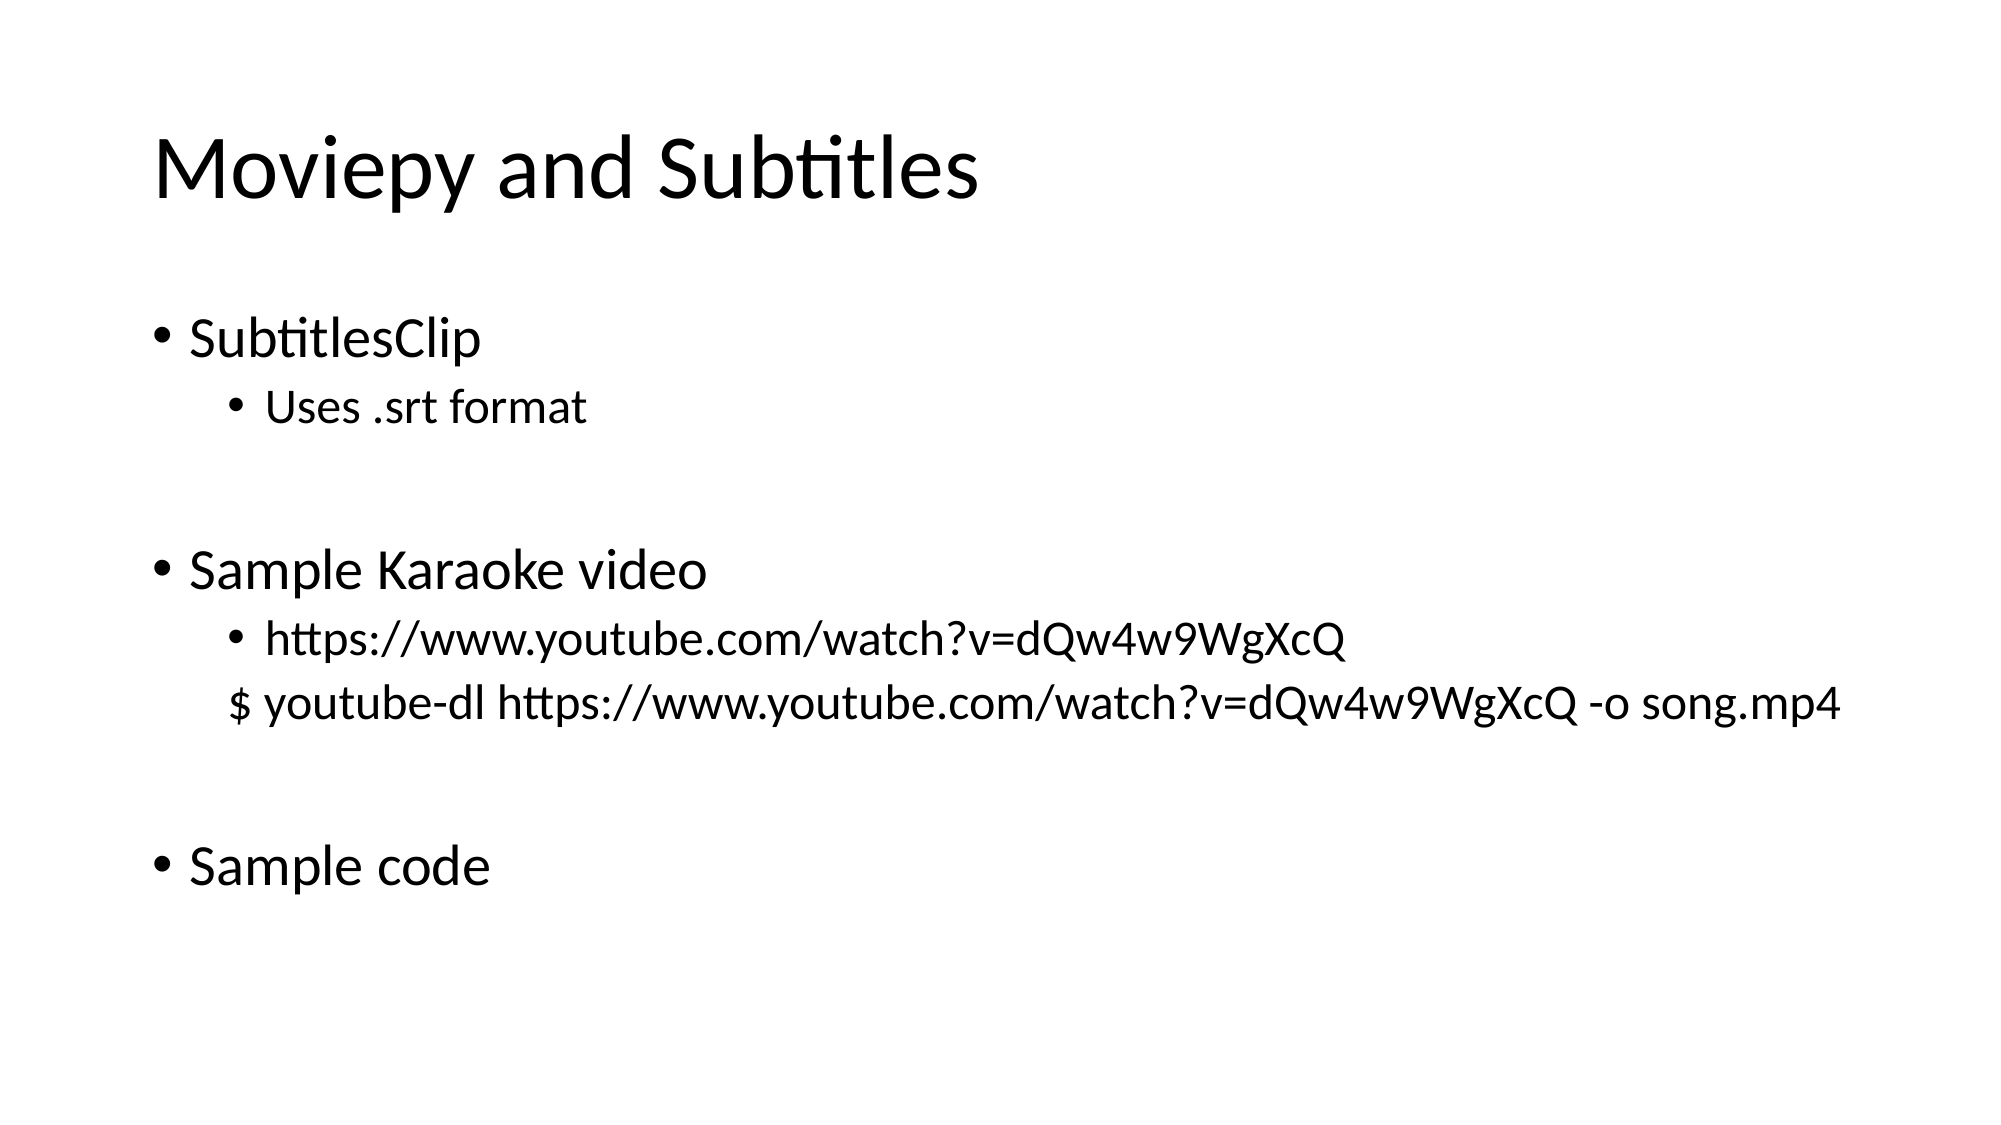

# Moviepy and Subtitles
SubtitlesClip
Uses .srt format

Sample Karaoke video
https://www.youtube.com/watch?v=dQw4w9WgXcQ
$ youtube-dl https://www.youtube.com/watch?v=dQw4w9WgXcQ -o song.mp4

Sample code